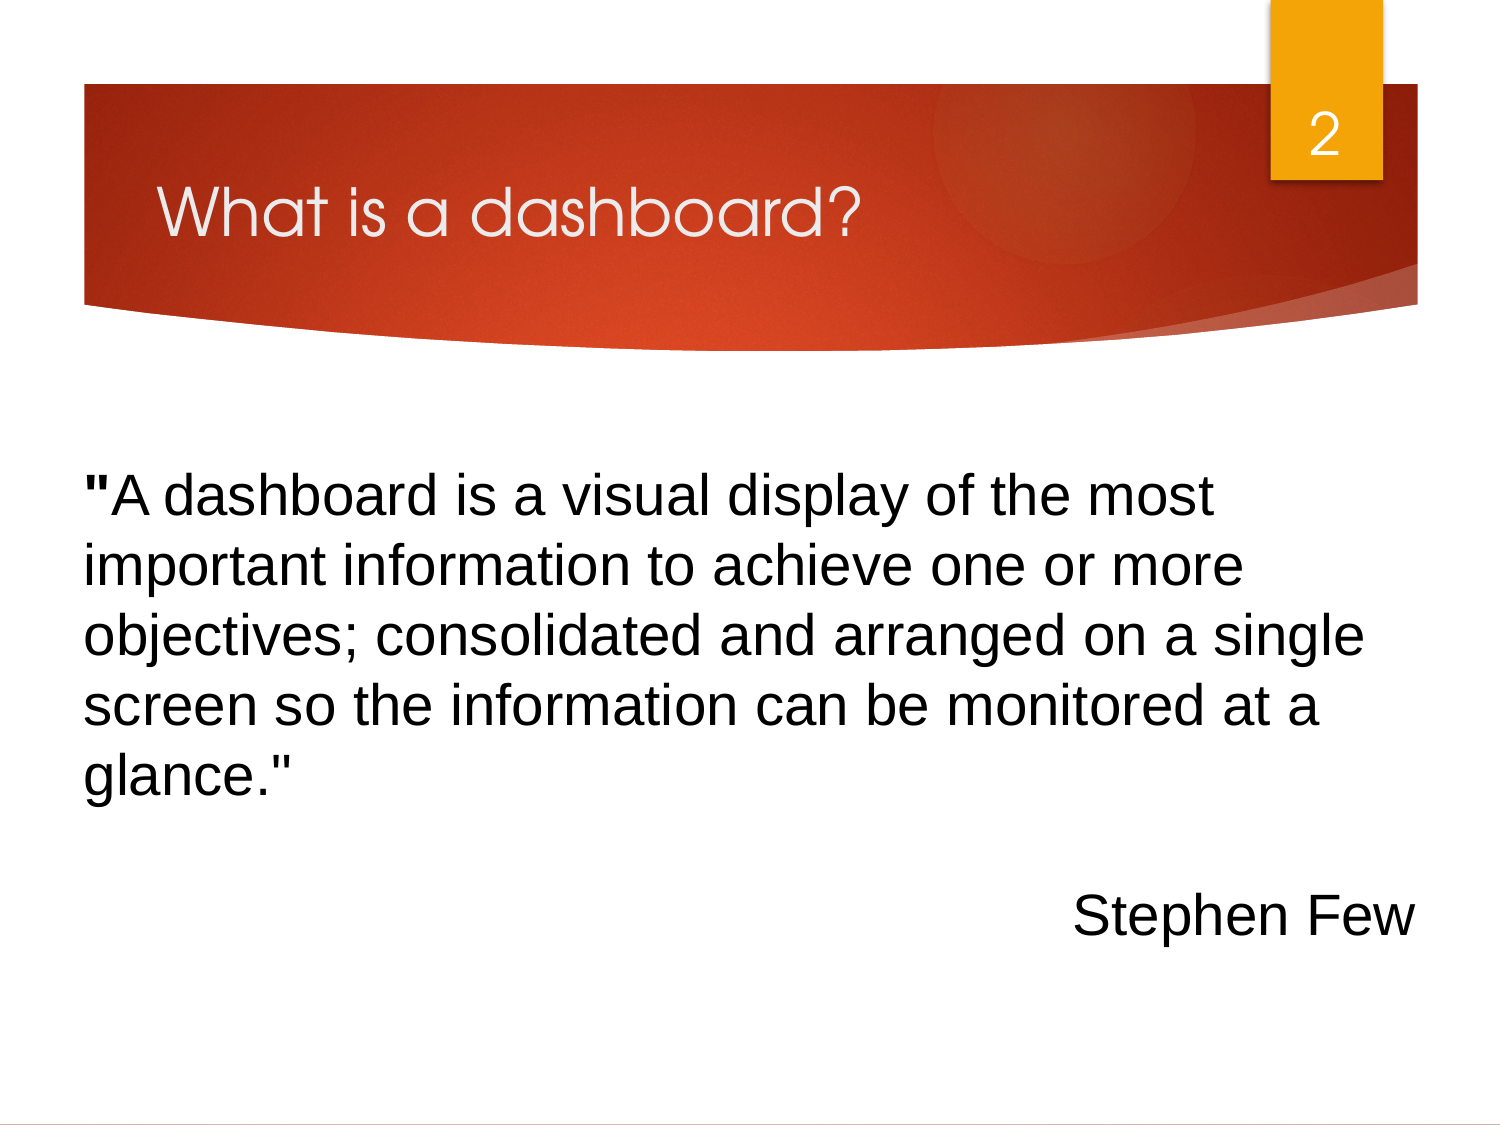

2
# What is a dashboard?
"A dashboard is a visual display of the most important information to achieve one or more objectives; consolidated and arranged on a single screen so the information can be monitored at a glance."

 Stephen Few